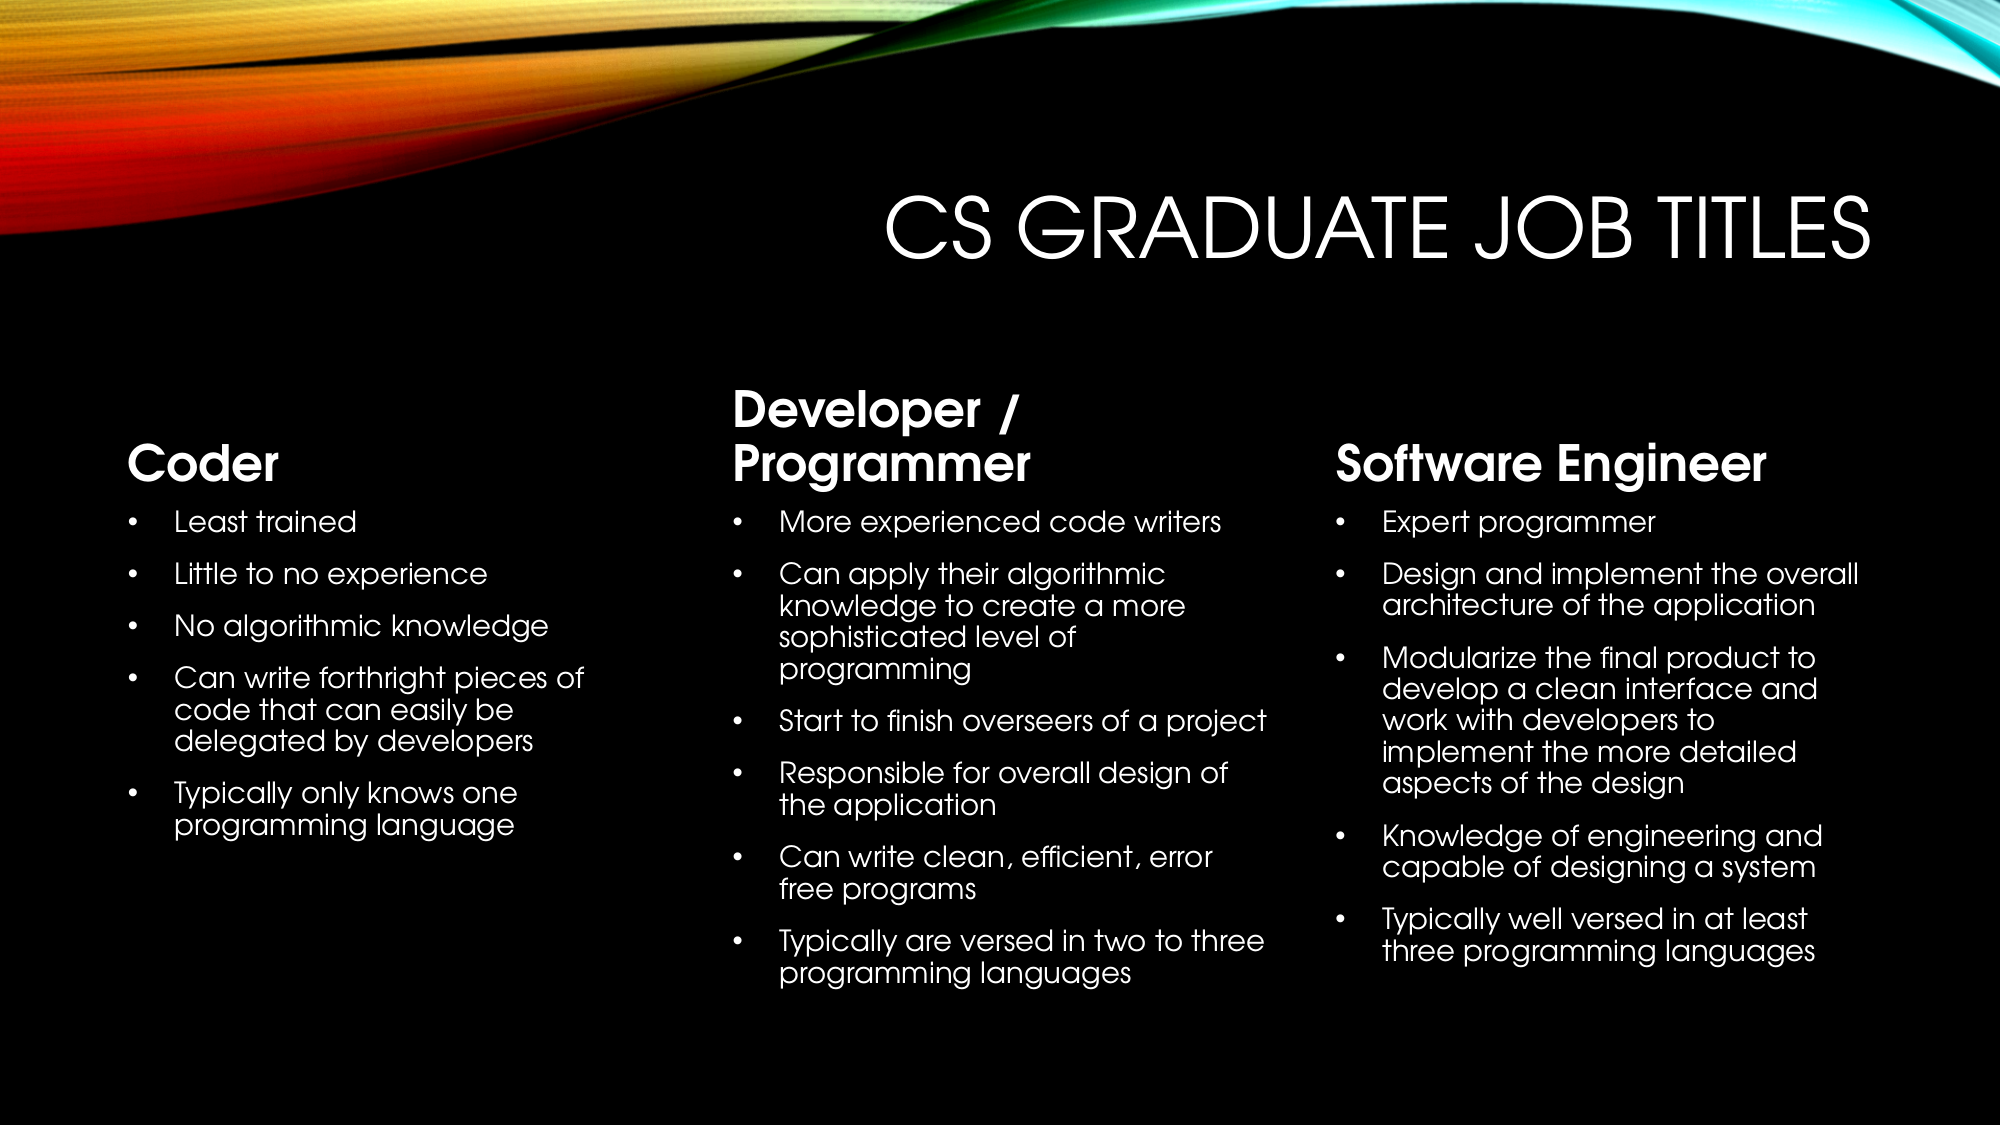

# CS Graduate Job titles
Software Engineer
Coder
Developer / Programmer
Least trained
Little to no experience
No algorithmic knowledge
Can write forthright pieces of code that can easily be delegated by developers
Typically only knows one programming language
More experienced code writers
Can apply their algorithmic knowledge to create a more sophisticated level of programming
Start to finish overseers of a project
Responsible for overall design of the application
Can write clean, efficient, error free programs
Typically are versed in two to three programming languages
Expert programmer
Design and implement the overall architecture of the application
Modularize the final product to develop a clean interface and work with developers to implement the more detailed aspects of the design
Knowledge of engineering and capable of designing a system
Typically well versed in at least three programming languages